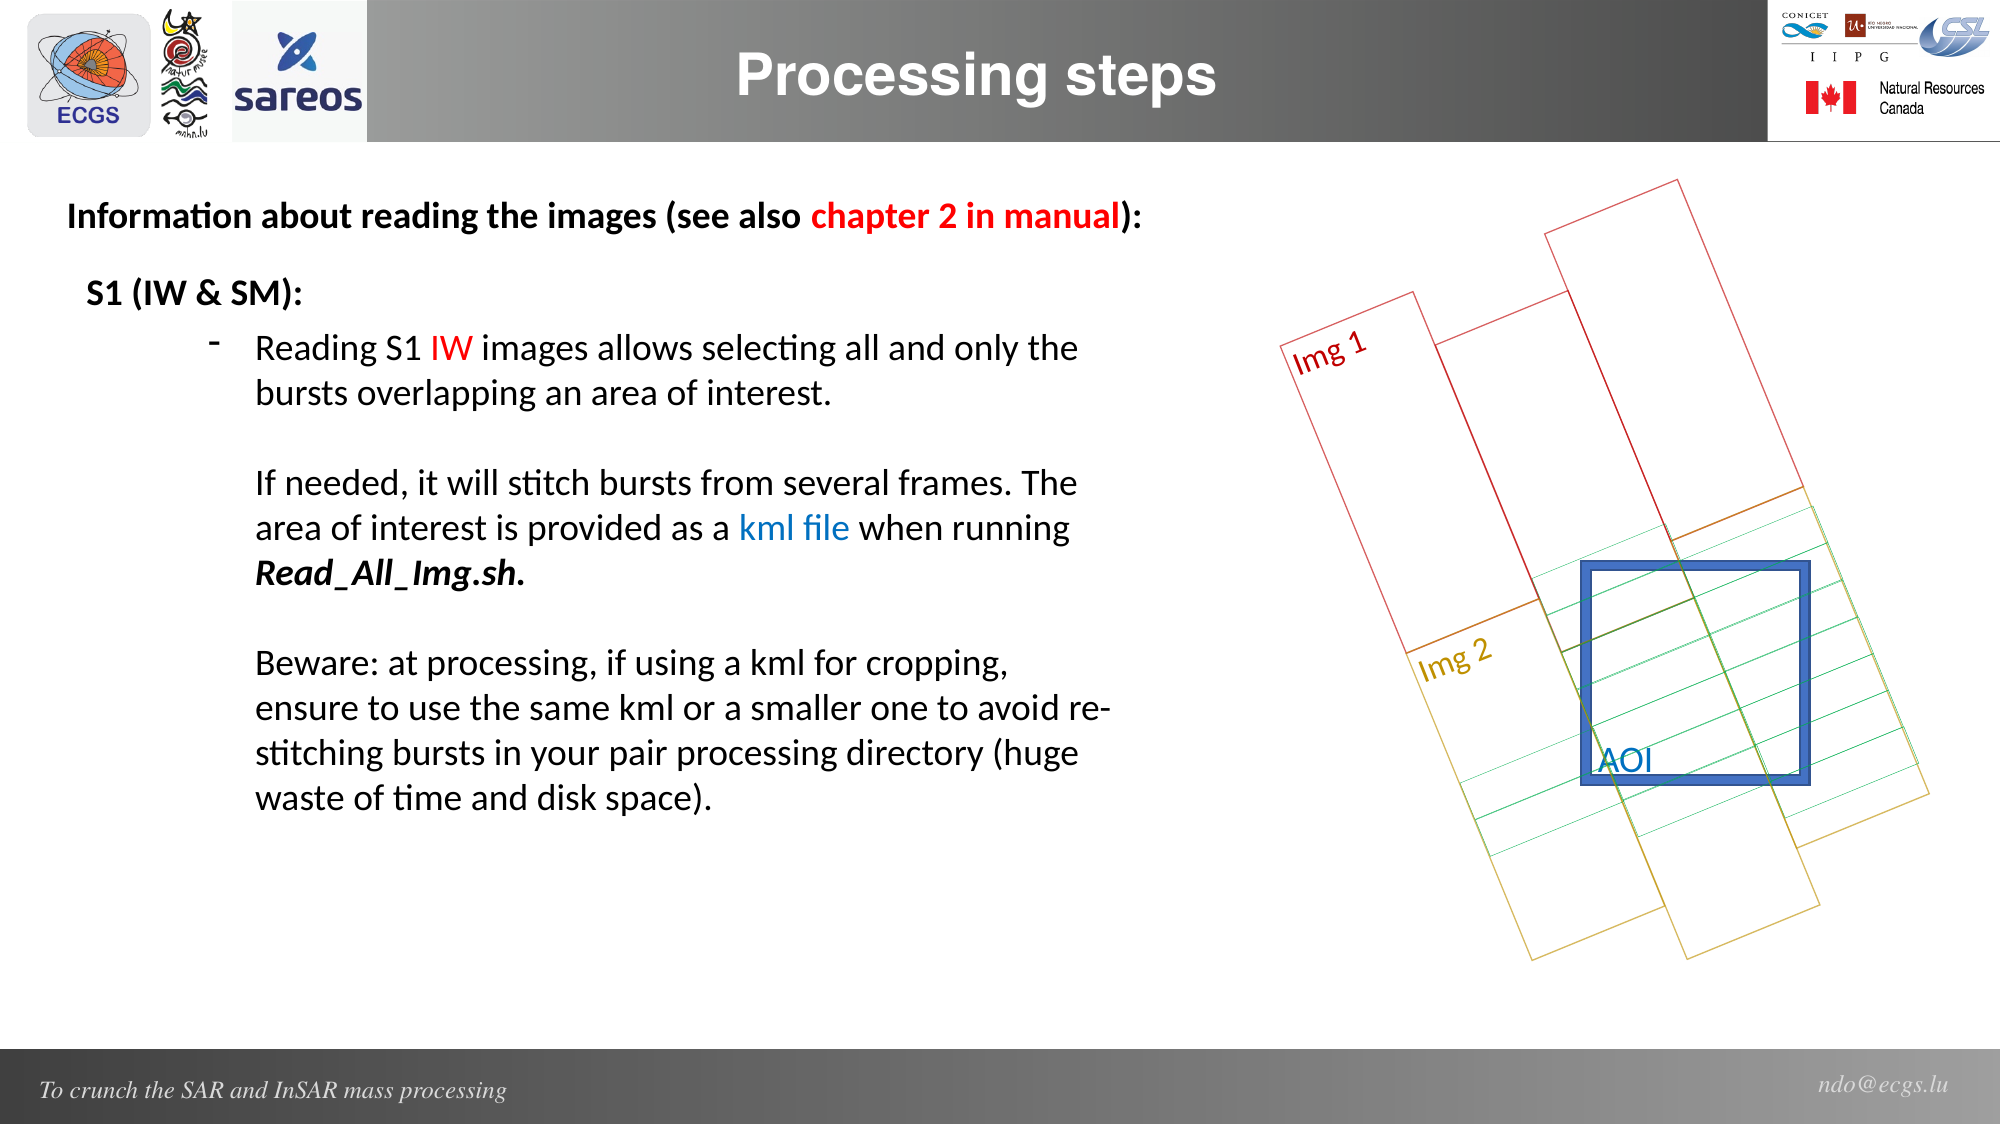

Processing steps
Information about reading the images (see also chapter 2 in manual):

Img 1

Img 2

AOI

S1 (IW & SM):
Reading S1 IW images allows selecting all and only the bursts overlapping an area of interest.
If needed, it will stitch bursts from several frames. The area of interest is provided as a kml file when running Read_All_Img.sh.
Beware: at processing, if using a kml for cropping, ensure to use the same kml or a smaller one to avoid re-stitching bursts in your pair processing directory (huge waste of time and disk space).